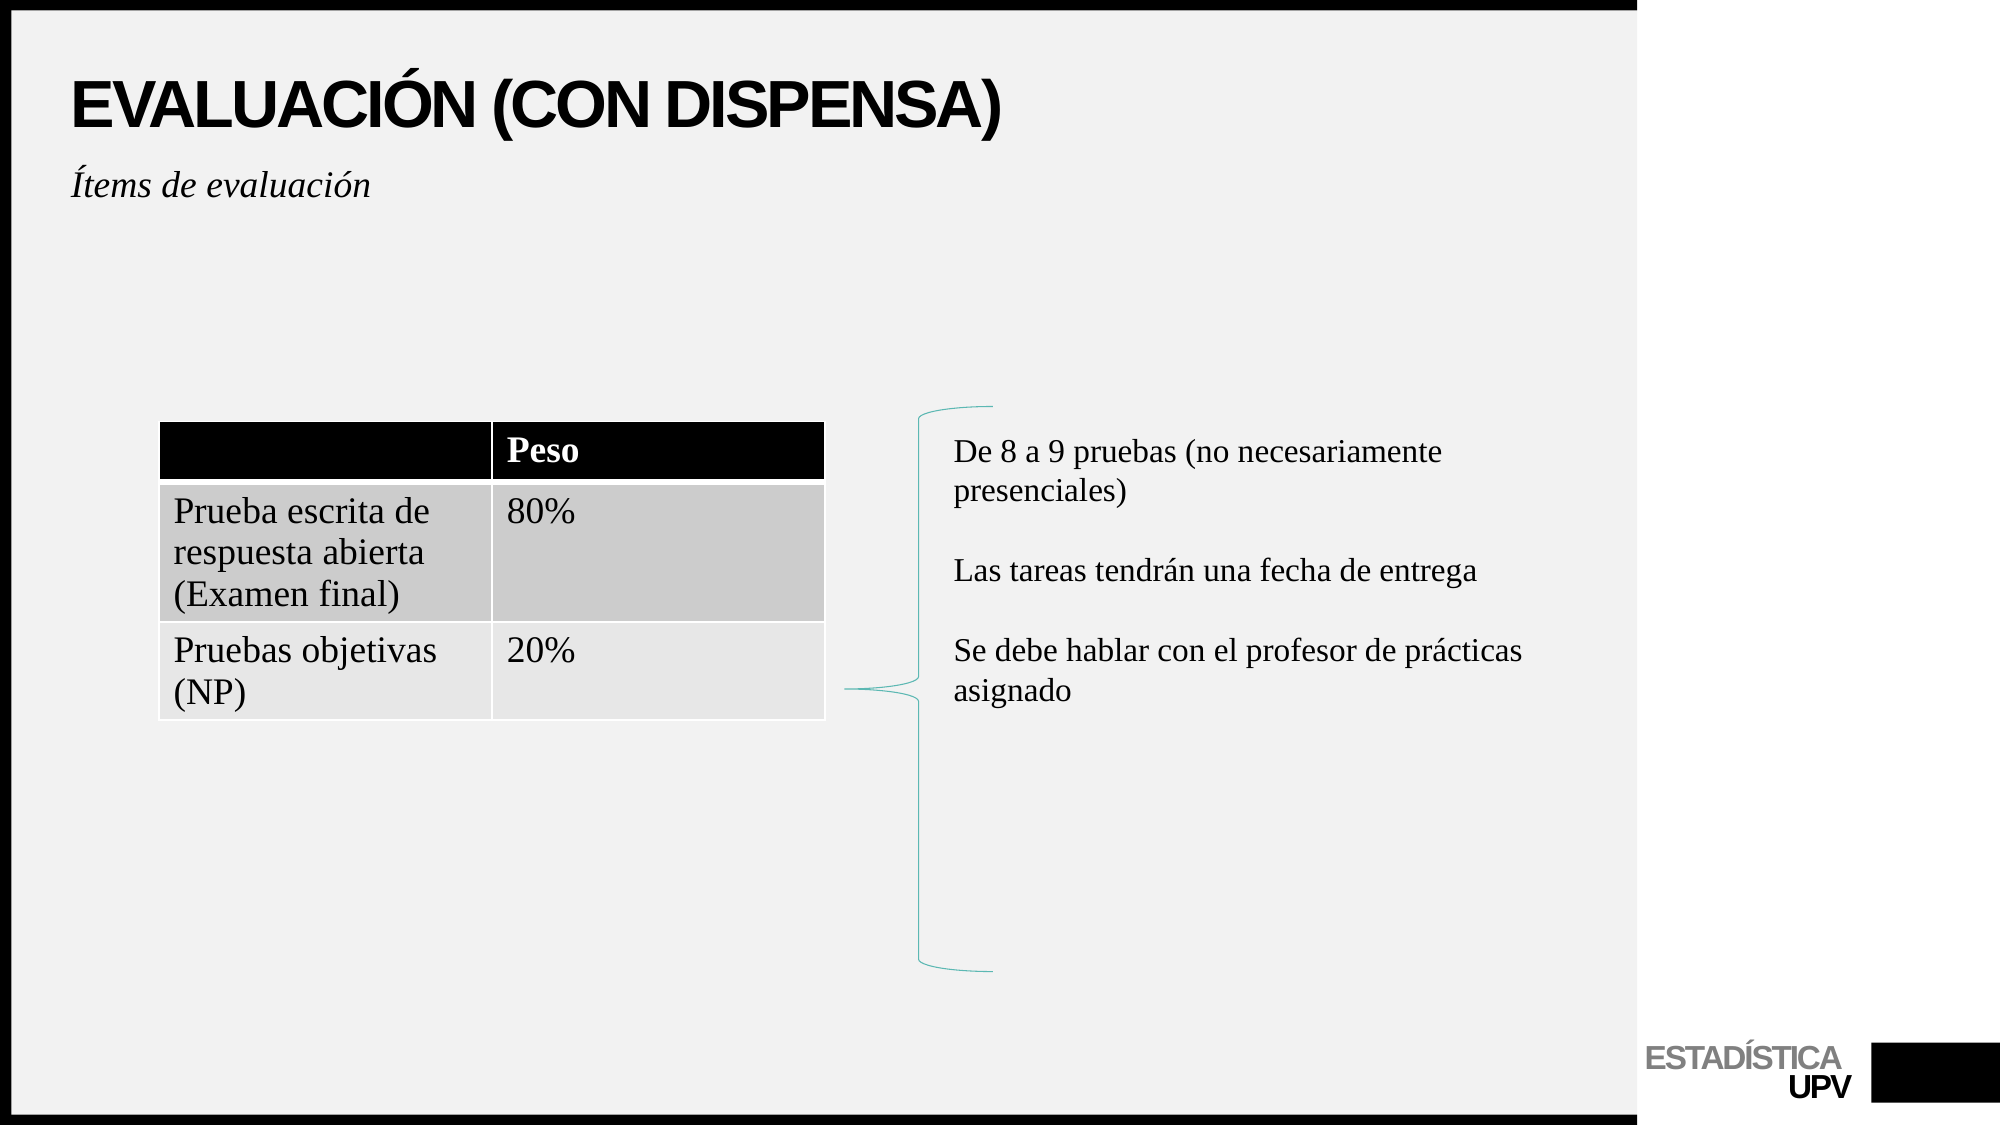

# Evaluación (CON DISPENSA)
Ítems de evaluación

|  | Peso |
| --- | --- |
| Prueba escrita de respuesta abierta (Examen final) | 80% |
| Pruebas objetivas (NP) | 20% |
De 8 a 9 pruebas (no necesariamente presenciales)

Las tareas tendrán una fecha de entrega

Se debe hablar con el profesor de prácticas asignado

25